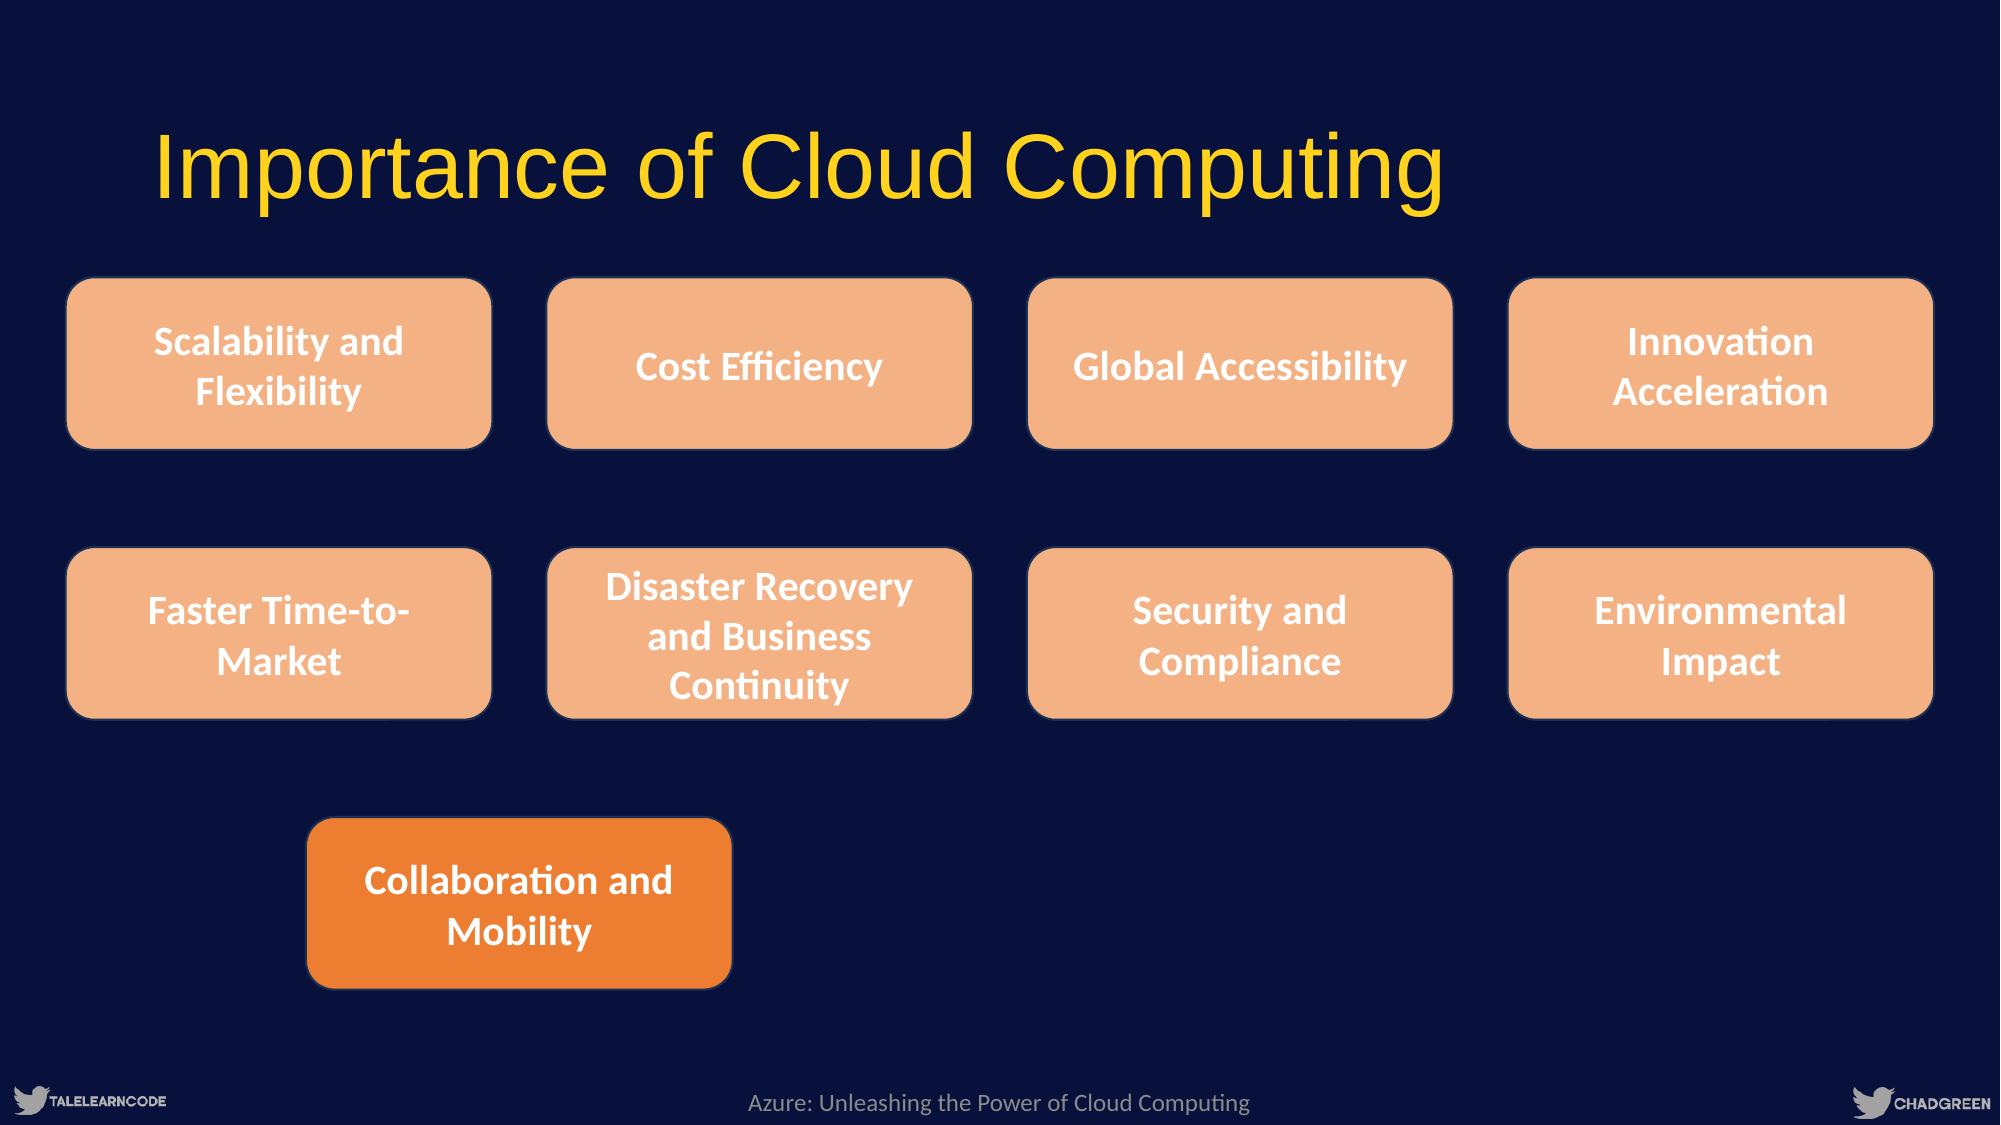

# Importance of Cloud Computing
Global Accessibility
Innovation Acceleration
Scalability and Flexibility
Cost Efficiency
Security and Compliance
Environmental Impact
Faster Time-to-Market
Disaster Recovery and Business Continuity
Collaboration and Mobility